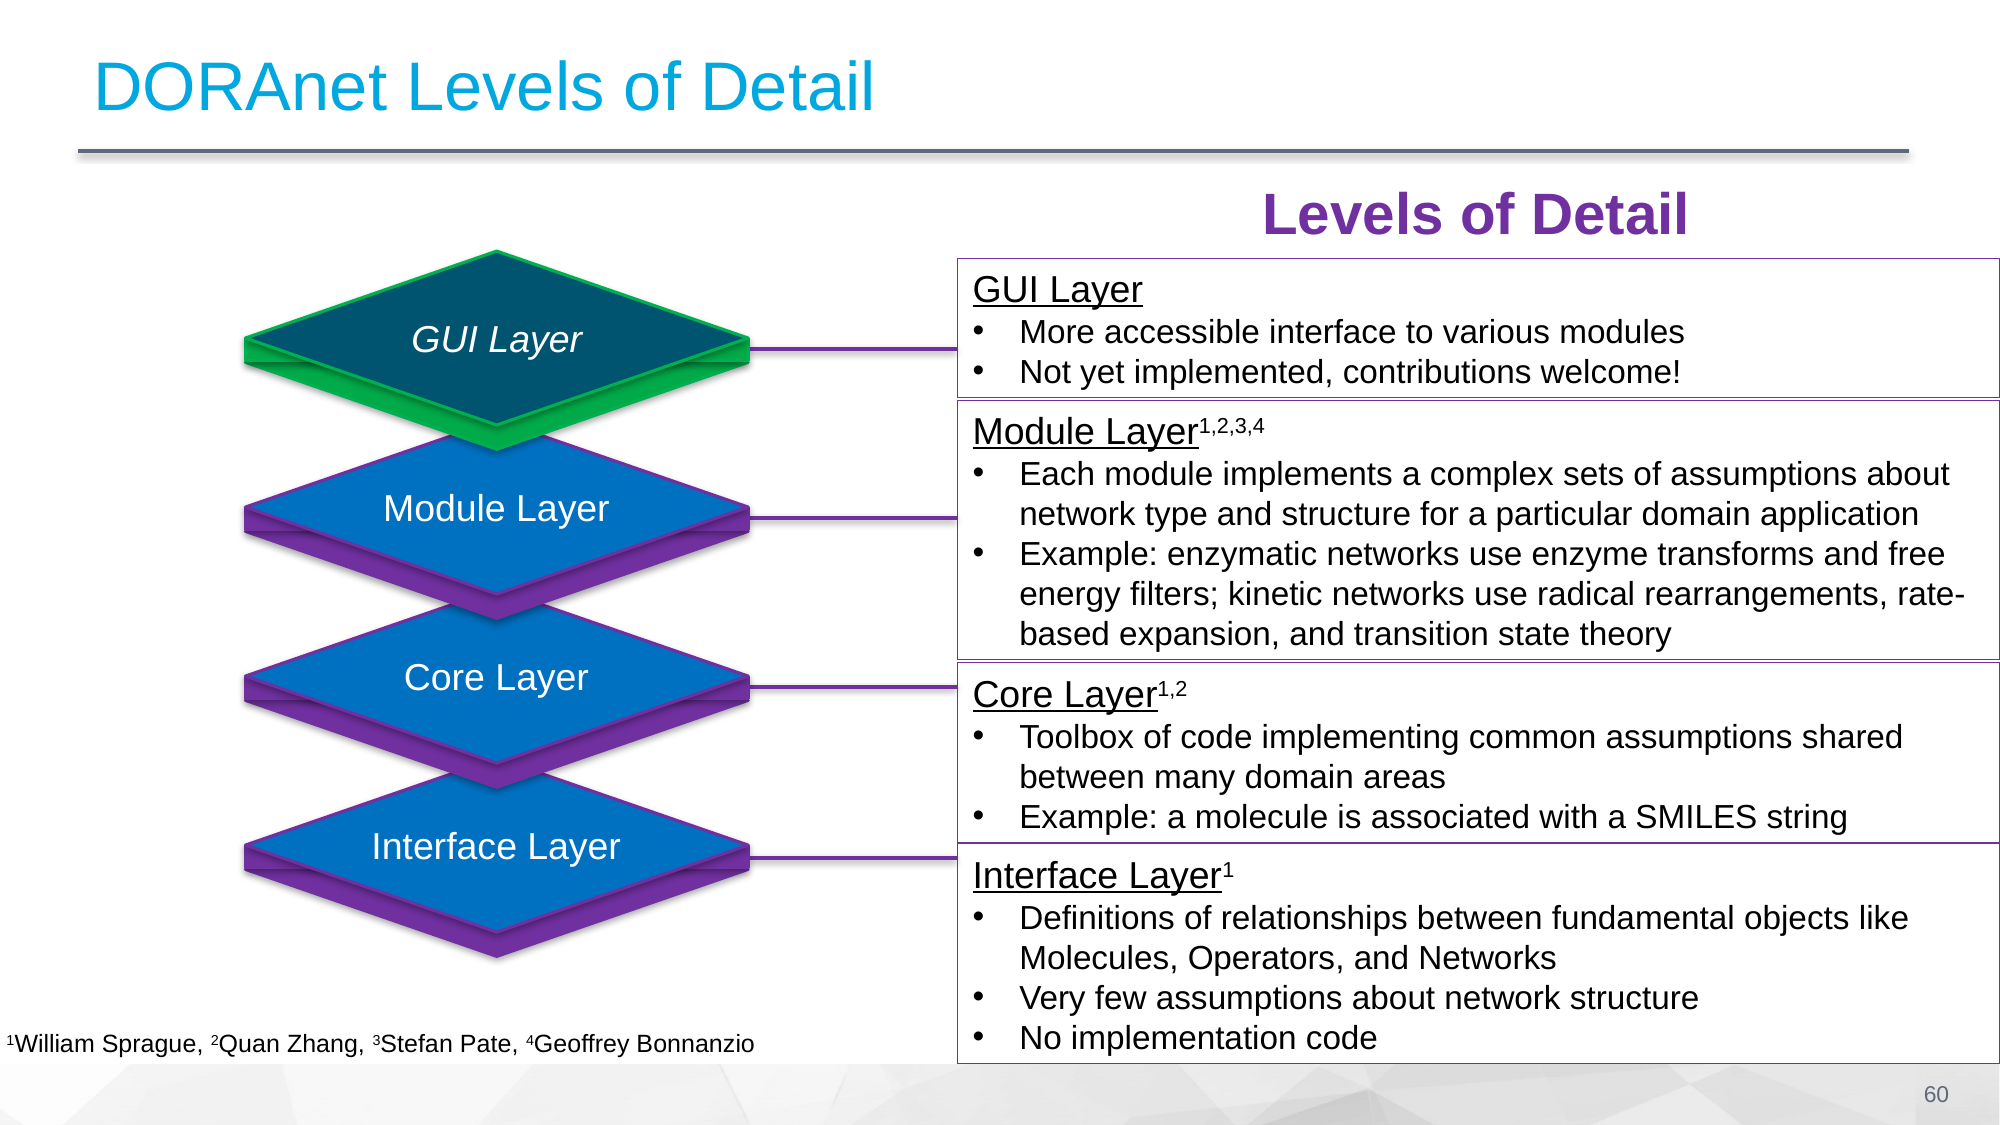

# DORAnet Levels of Detail
Levels of Detail

GUI Layer
More accessible interface to various modules
Not yet implemented, contributions welcome!
GUI Layer
Module Layer1,2,3,4
Each module implements a complex sets of assumptions about network type and structure for a particular domain application
Example: enzymatic networks use enzyme transforms and free energy filters; kinetic networks use radical rearrangements, rate-based expansion, and transition state theory
Module Layer
Core Layer
Core Layer1,2
Toolbox of code implementing common assumptions shared between many domain areas
Example: a molecule is associated with a SMILES string
Interface Layer
Interface Layer1
Definitions of relationships between fundamental objects like Molecules, Operators, and Networks
Very few assumptions about network structure
No implementation code
1William Sprague, 2Quan Zhang, 3Stefan Pate, 4Geoffrey Bonnanzio